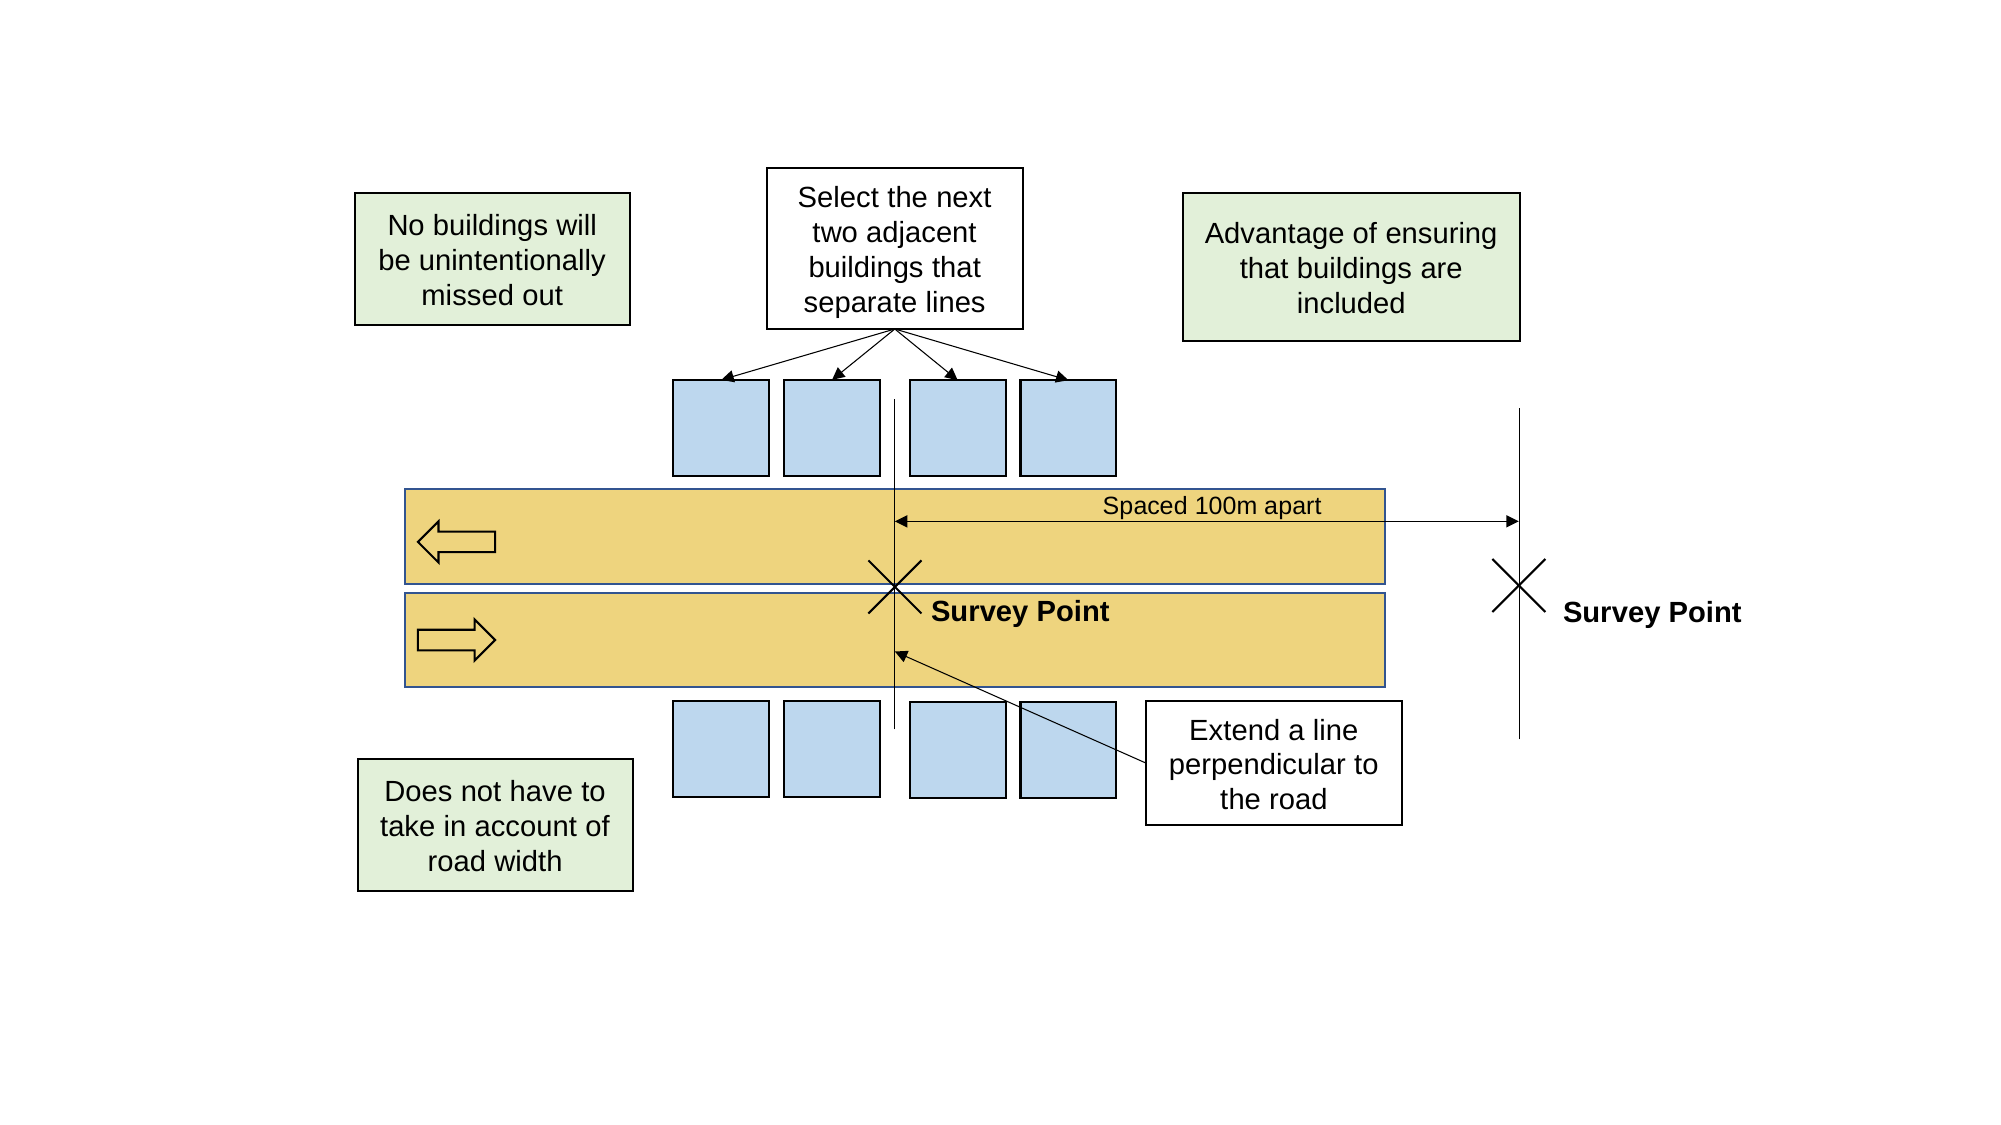

Select the next two adjacent buildings that separate lines
No buildings will be unintentionally missed out
Advantage of ensuring that buildings are included

Spaced 100m apart

Survey Point
Survey Point

Extend a line perpendicular to the road

Does not have to take in account of road width